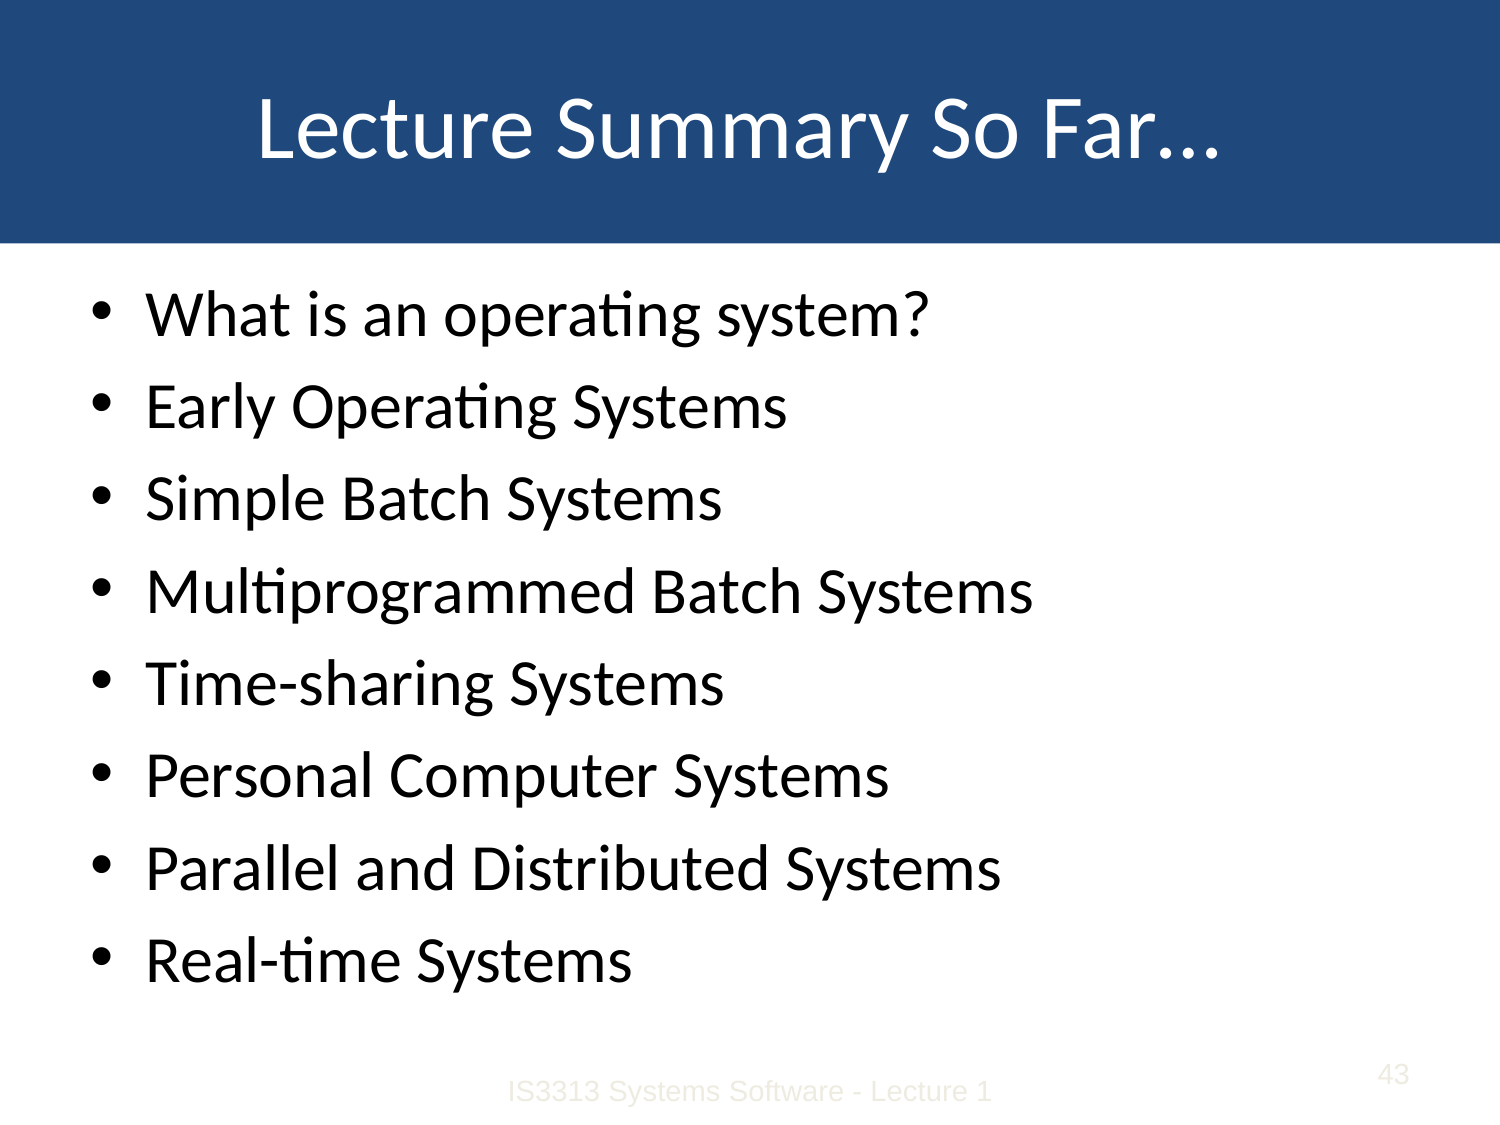

# Lecture Summary So Far…
What is an operating system?
Early Operating Systems
Simple Batch Systems
Multiprogrammed Batch Systems
Time-sharing Systems
Personal Computer Systems
Parallel and Distributed Systems
Real-time Systems

43
IS3313 Systems Software - Lecture 1